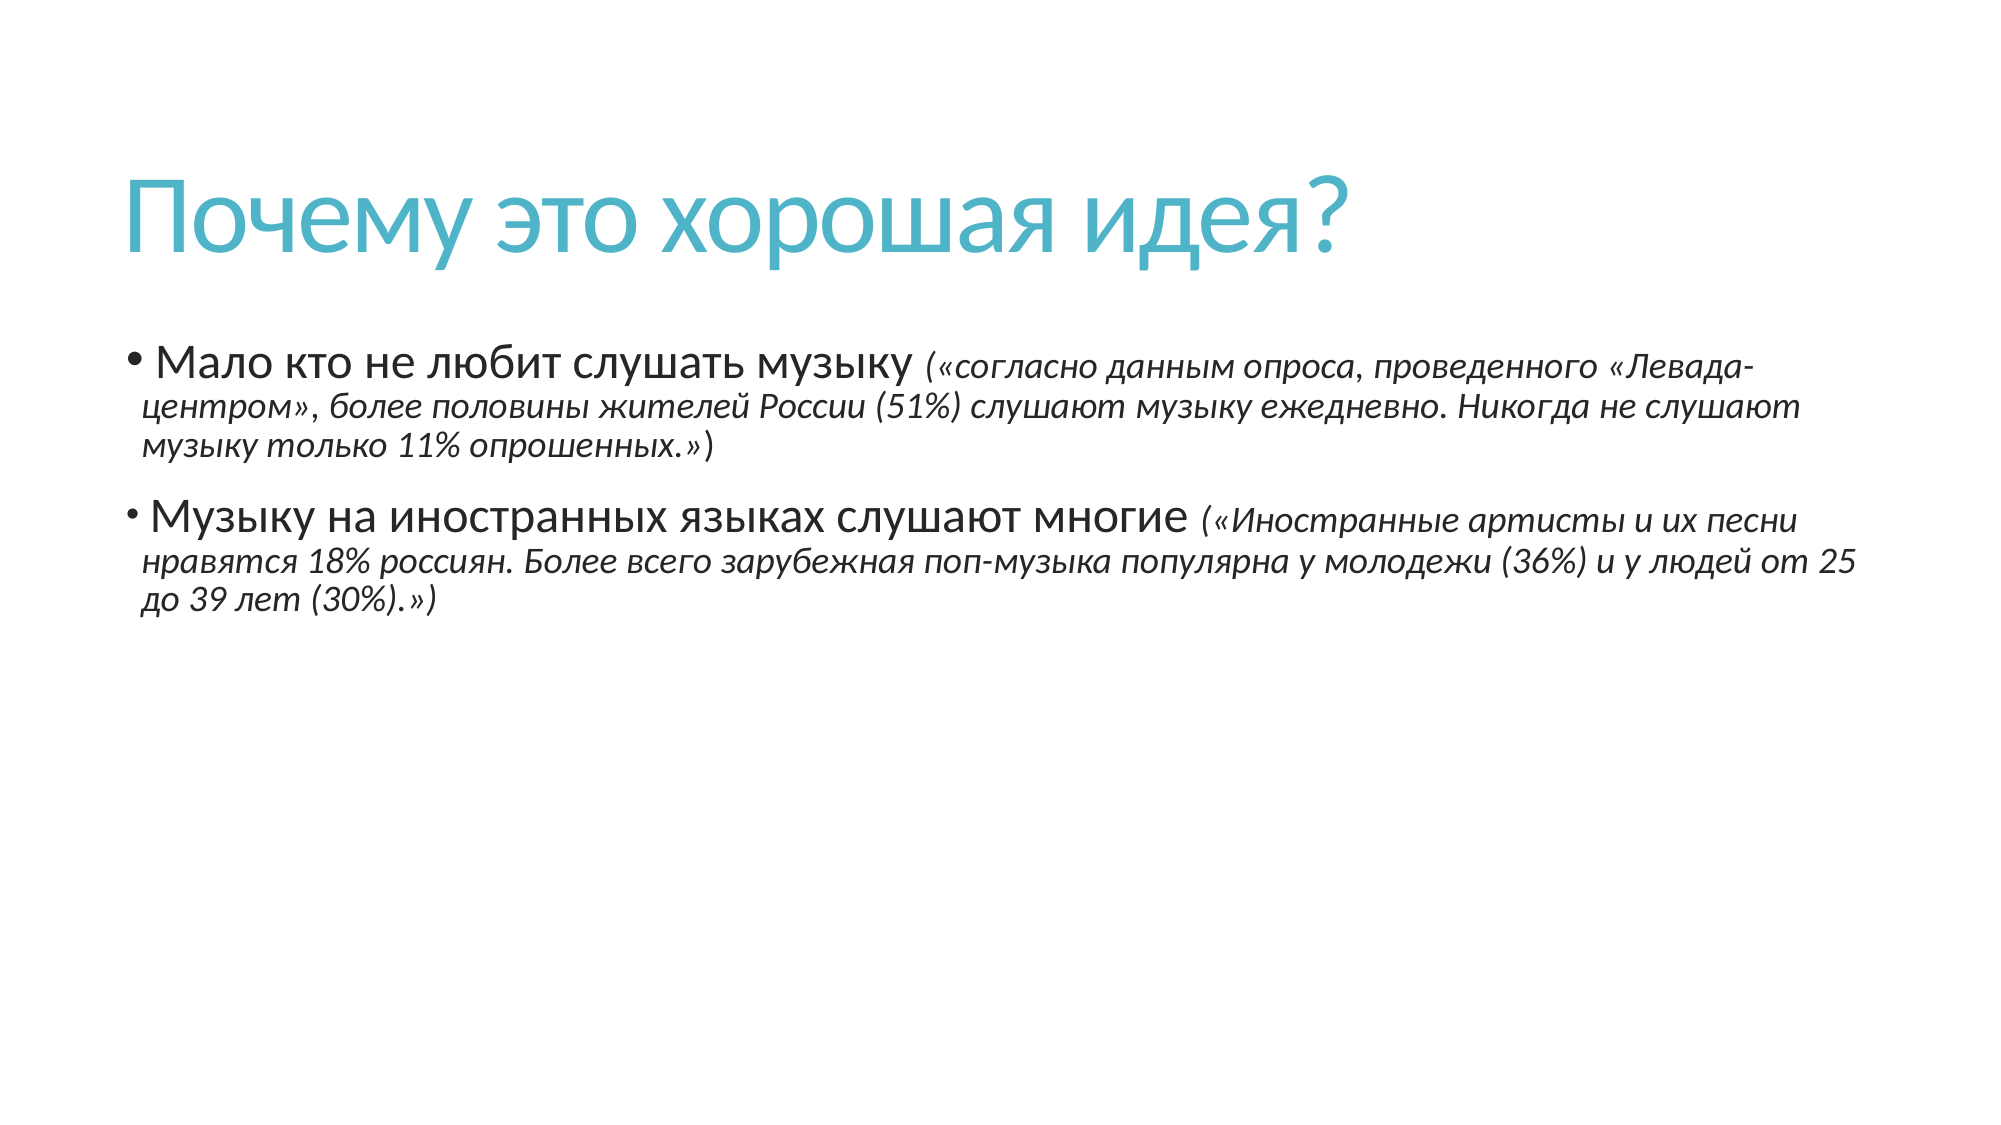

# Почему это хорошая идея?
 Мало кто не любит слушать музыку («согласно данным опроса, проведенного «Левада-центром», более половины жителей России (51%) слушают музыку ежедневно. Никогда не слушают музыку только 11% опрошенных.»)
 Музыку на иностранных языках слушают многие («Иностранные артисты и их песни нравятся 18% россиян. Более всего зарубежная поп-музыка популярна у молодежи (36%) и у людей от 25 до 39 лет (30%).»)